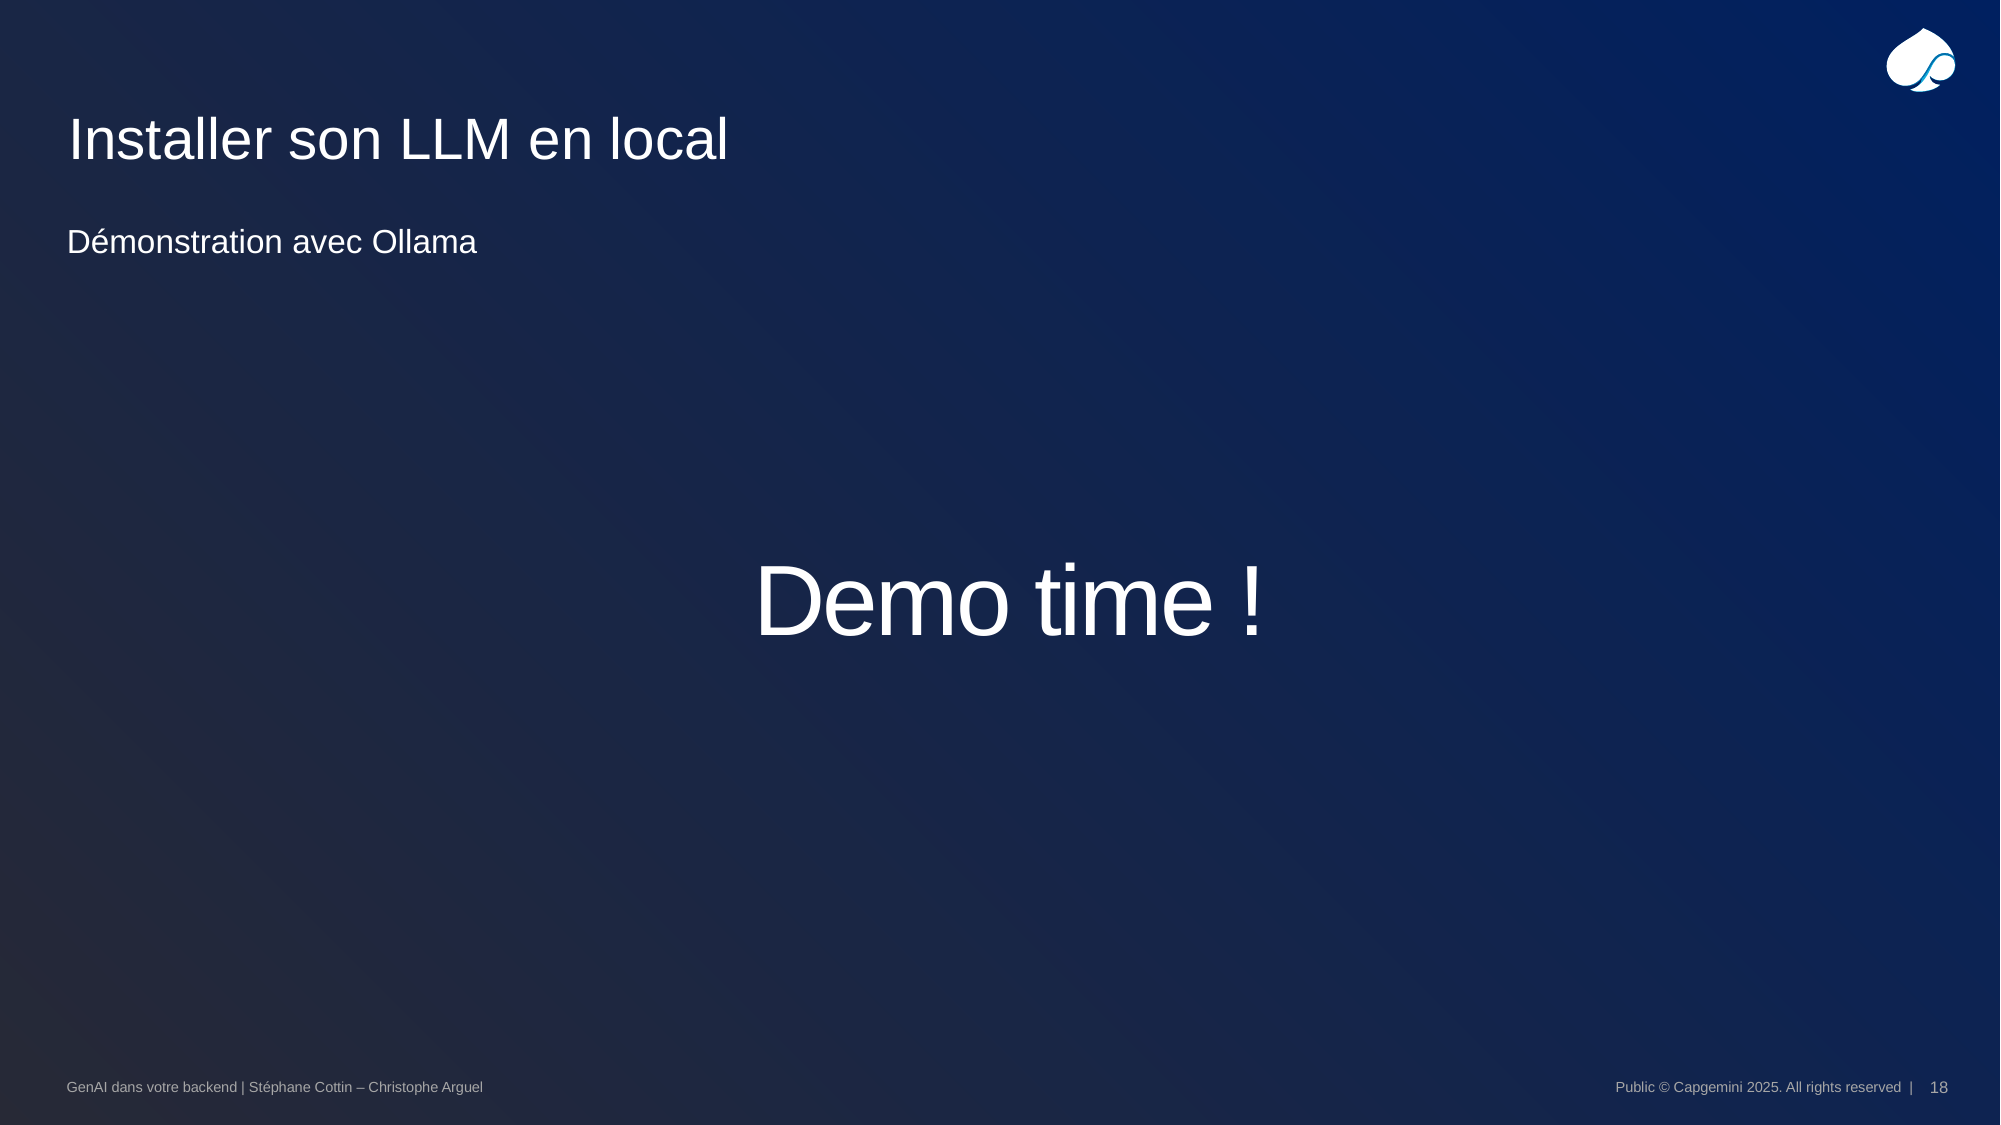

# Installer son LLM en local
Démonstration avec Ollama

Demo time !